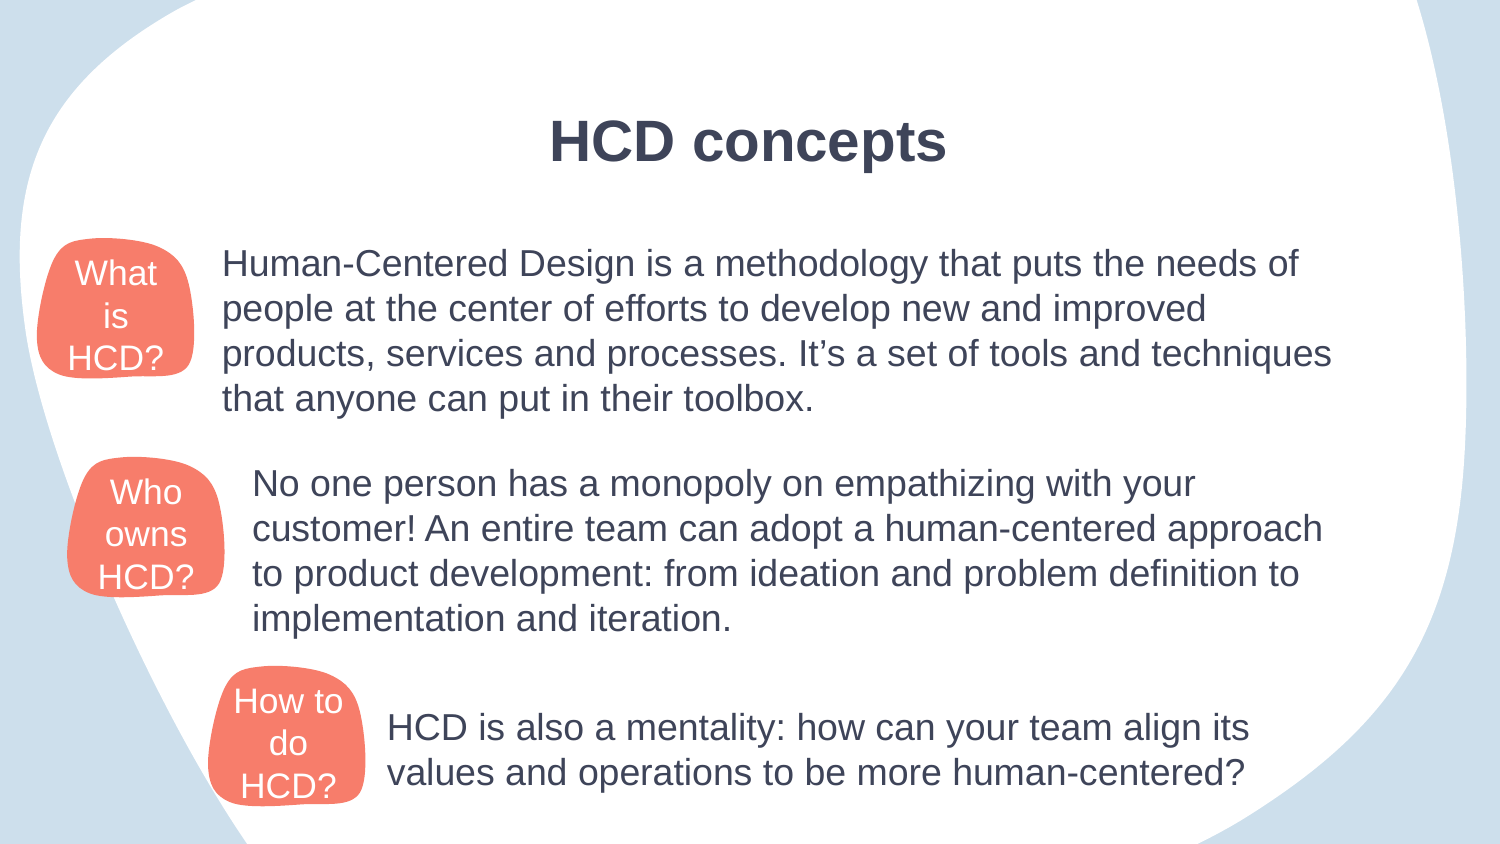

# HCD concepts
Human-Centered Design is a methodology that puts the needs of people at the center of efforts to develop new and improved products, services and processes. It’s a set of tools and techniques that anyone can put in their toolbox.

What is HCD?
No one person has a monopoly on empathizing with your customer! An entire team can adopt a human-centered approach to product development: from ideation and problem definition to implementation and iteration.

Who owns HCD?

HCD is also a mentality: how can your team align its values and operations to be more human-centered?

How to do HCD?